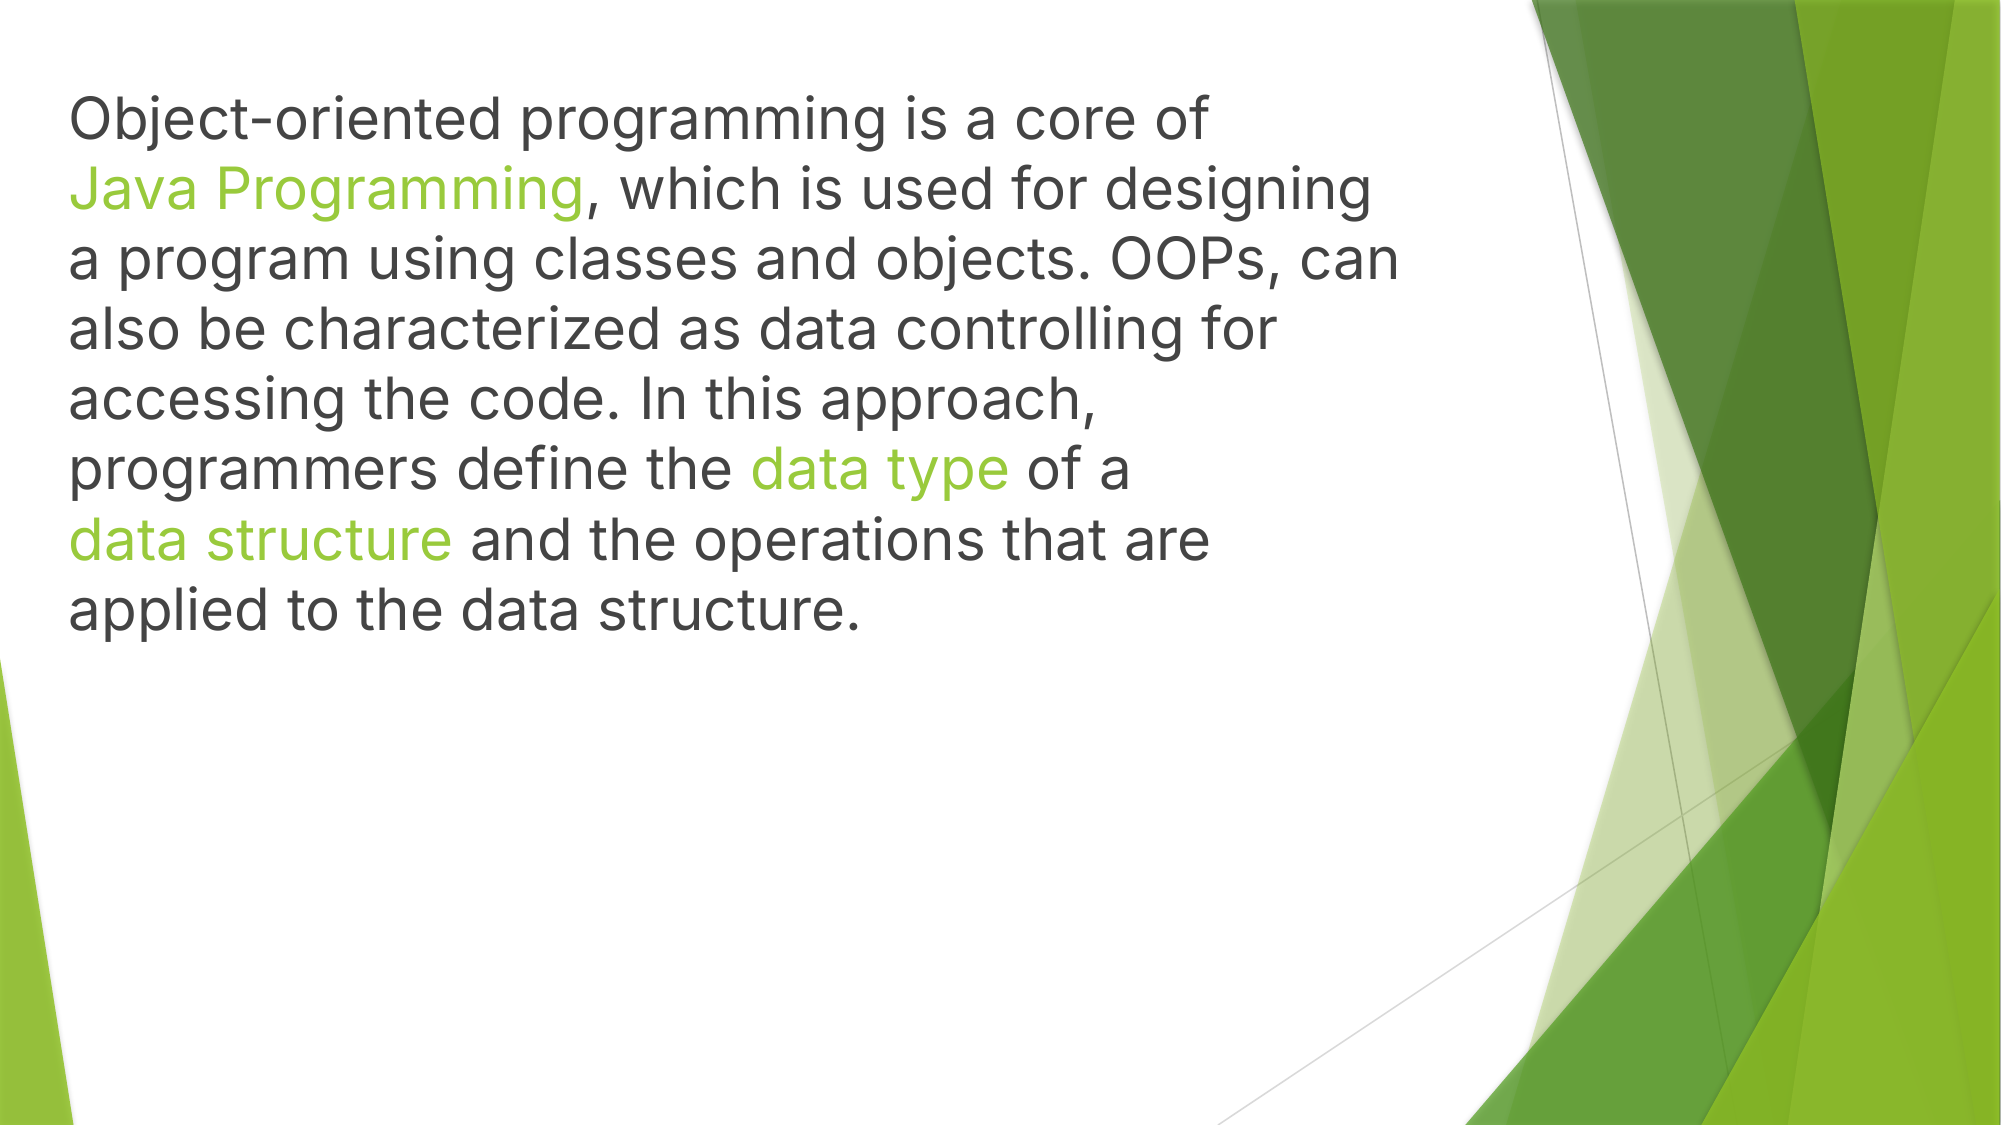

Object-oriented programming is a core of Java Programming, which is used for designing a program using classes and objects. OOPs, can also be characterized as data controlling for accessing the code. In this approach, programmers define the data type of a data structure and the operations that are applied to the data structure.